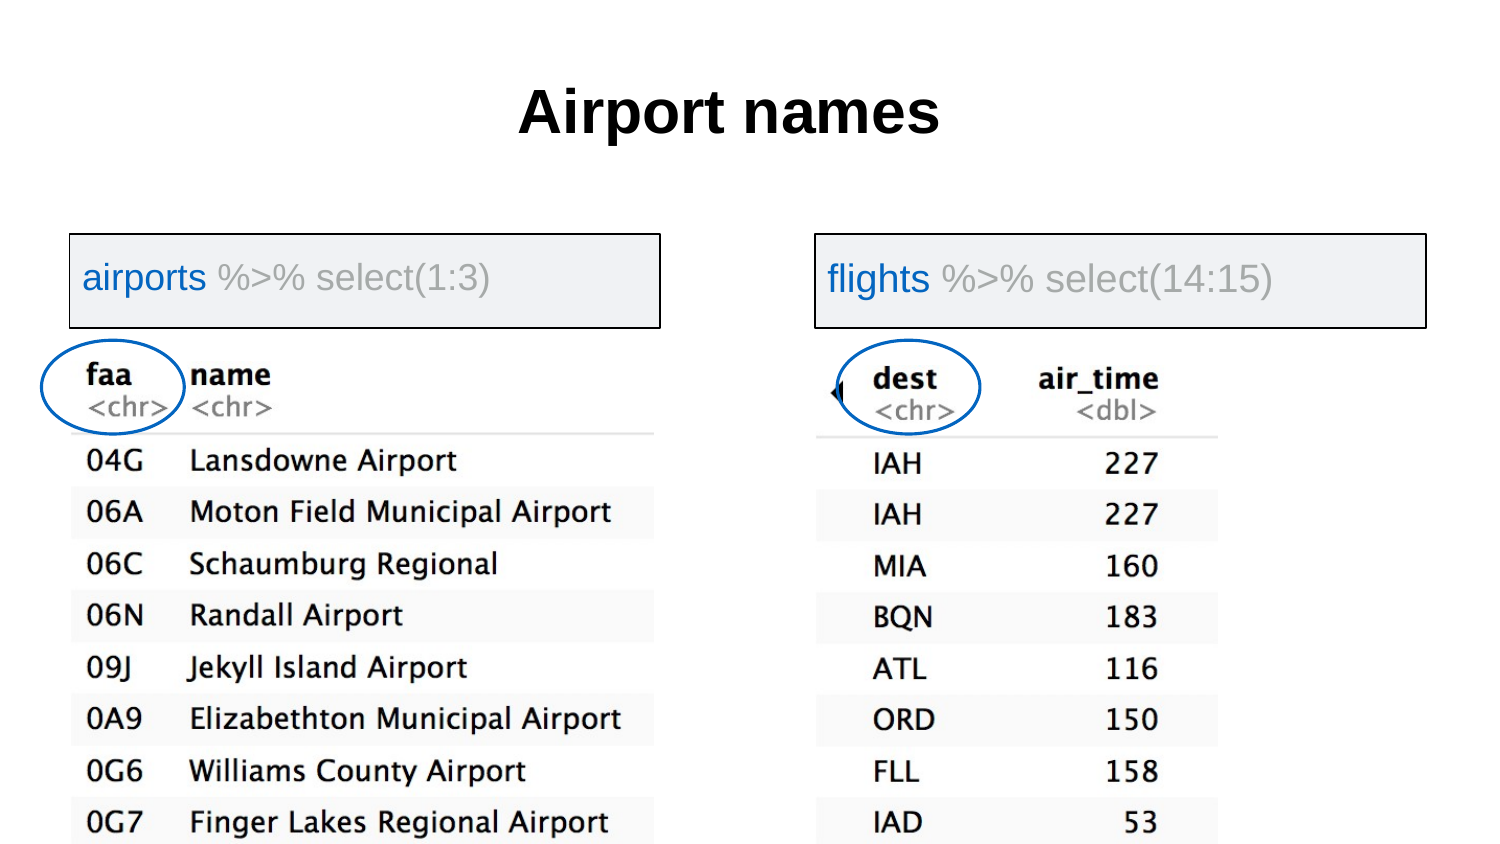

# Airport names
airports %>% select(1:3)
flights %>% select(14:15)